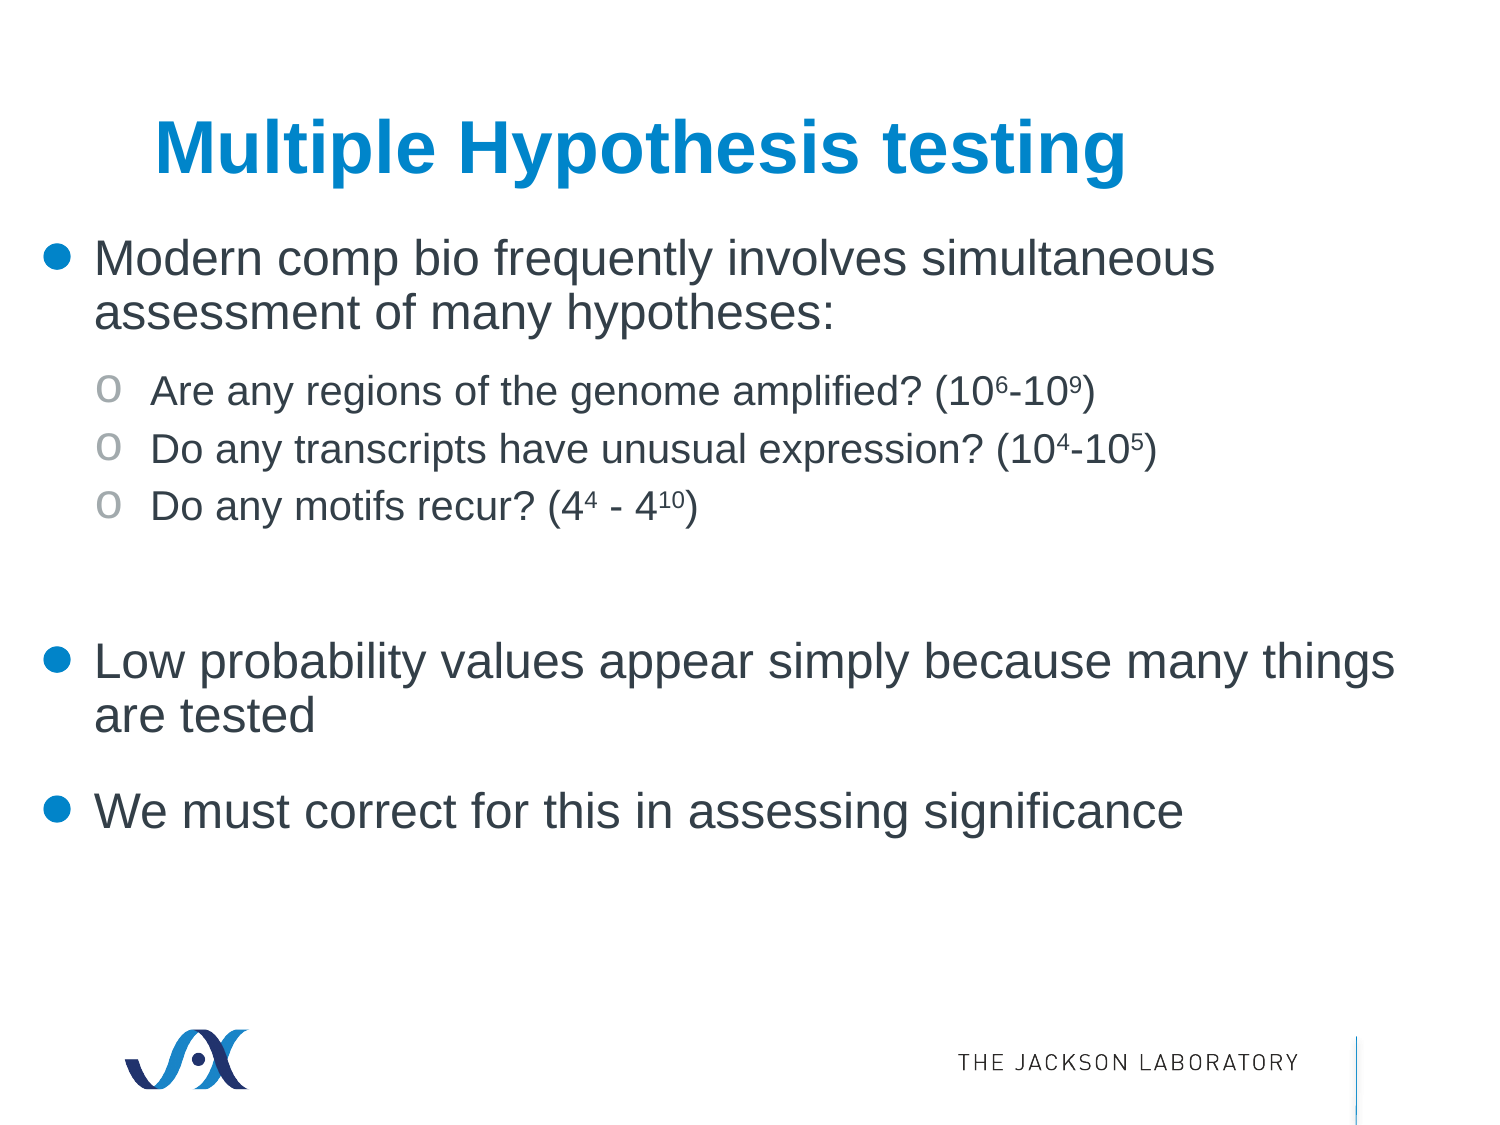

# Multiple Hypothesis testing
Modern comp bio frequently involves simultaneous assessment of many hypotheses:
Are any regions of the genome amplified? (106-109)
Do any transcripts have unusual expression? (104-105)
Do any motifs recur? (44 - 410)

Low probability values appear simply because many things are tested
We must correct for this in assessing significance